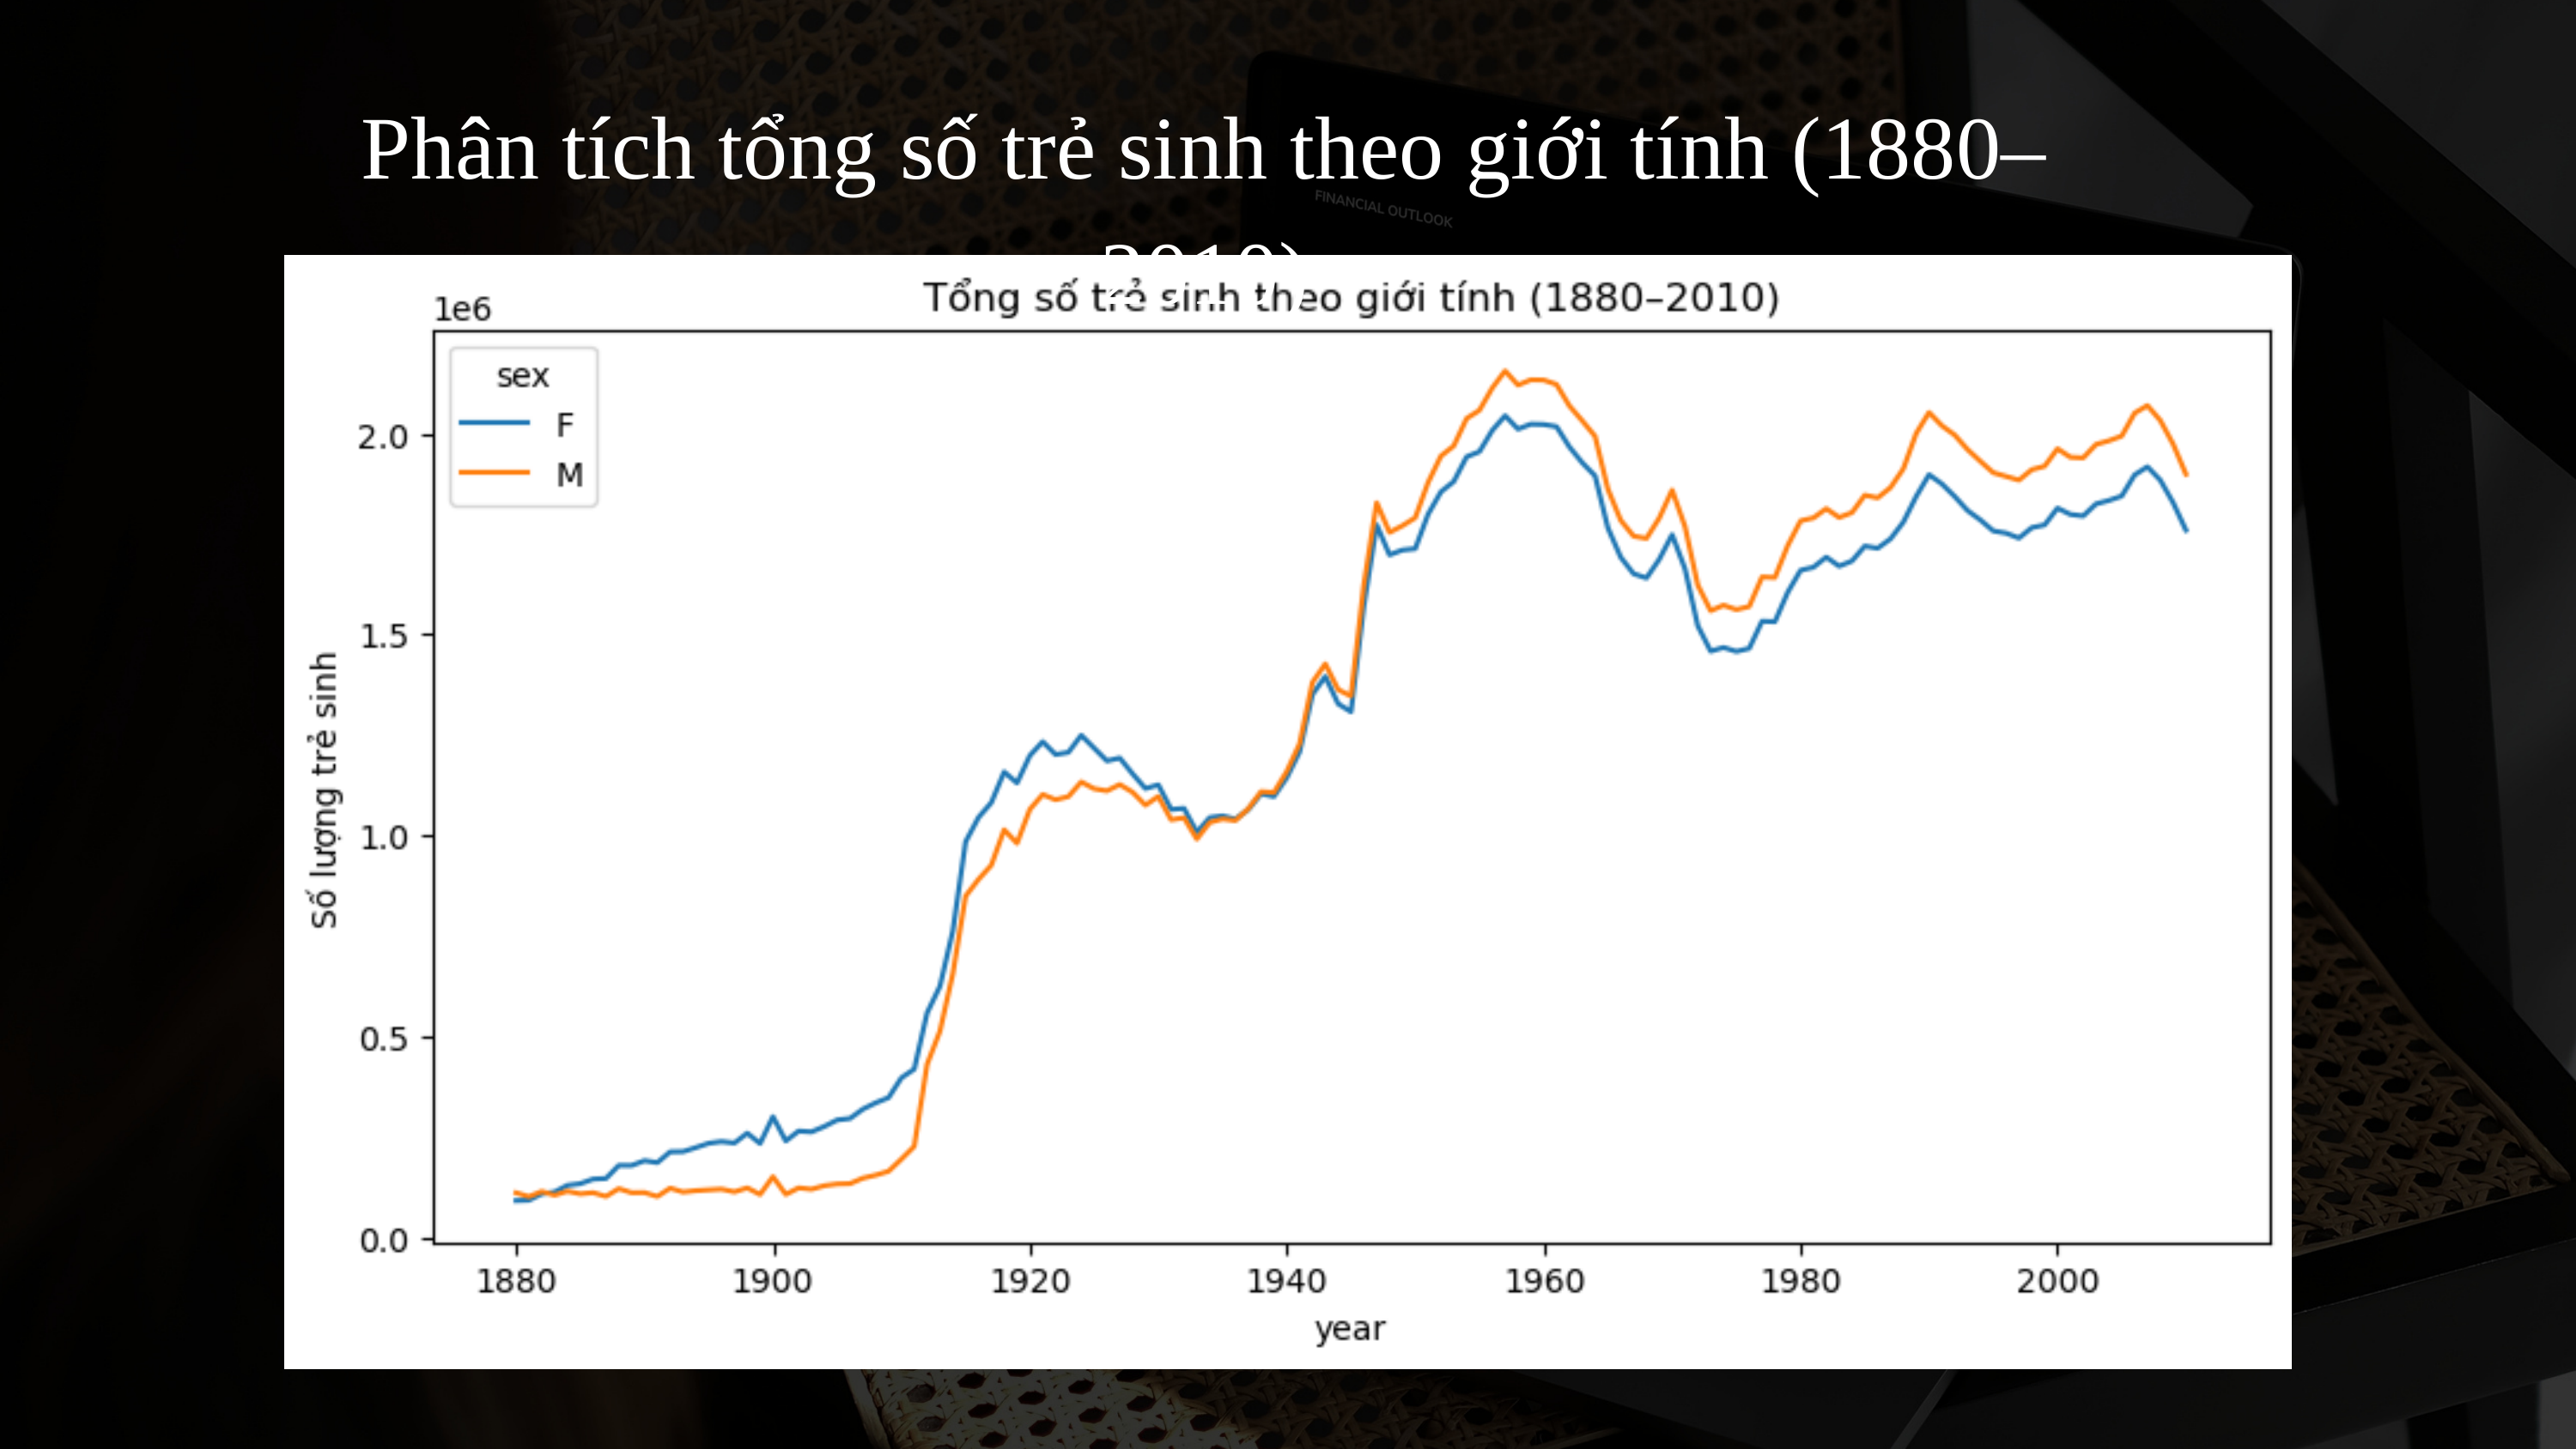

Phân tích tổng số trẻ sinh theo giới tính (1880–2010)